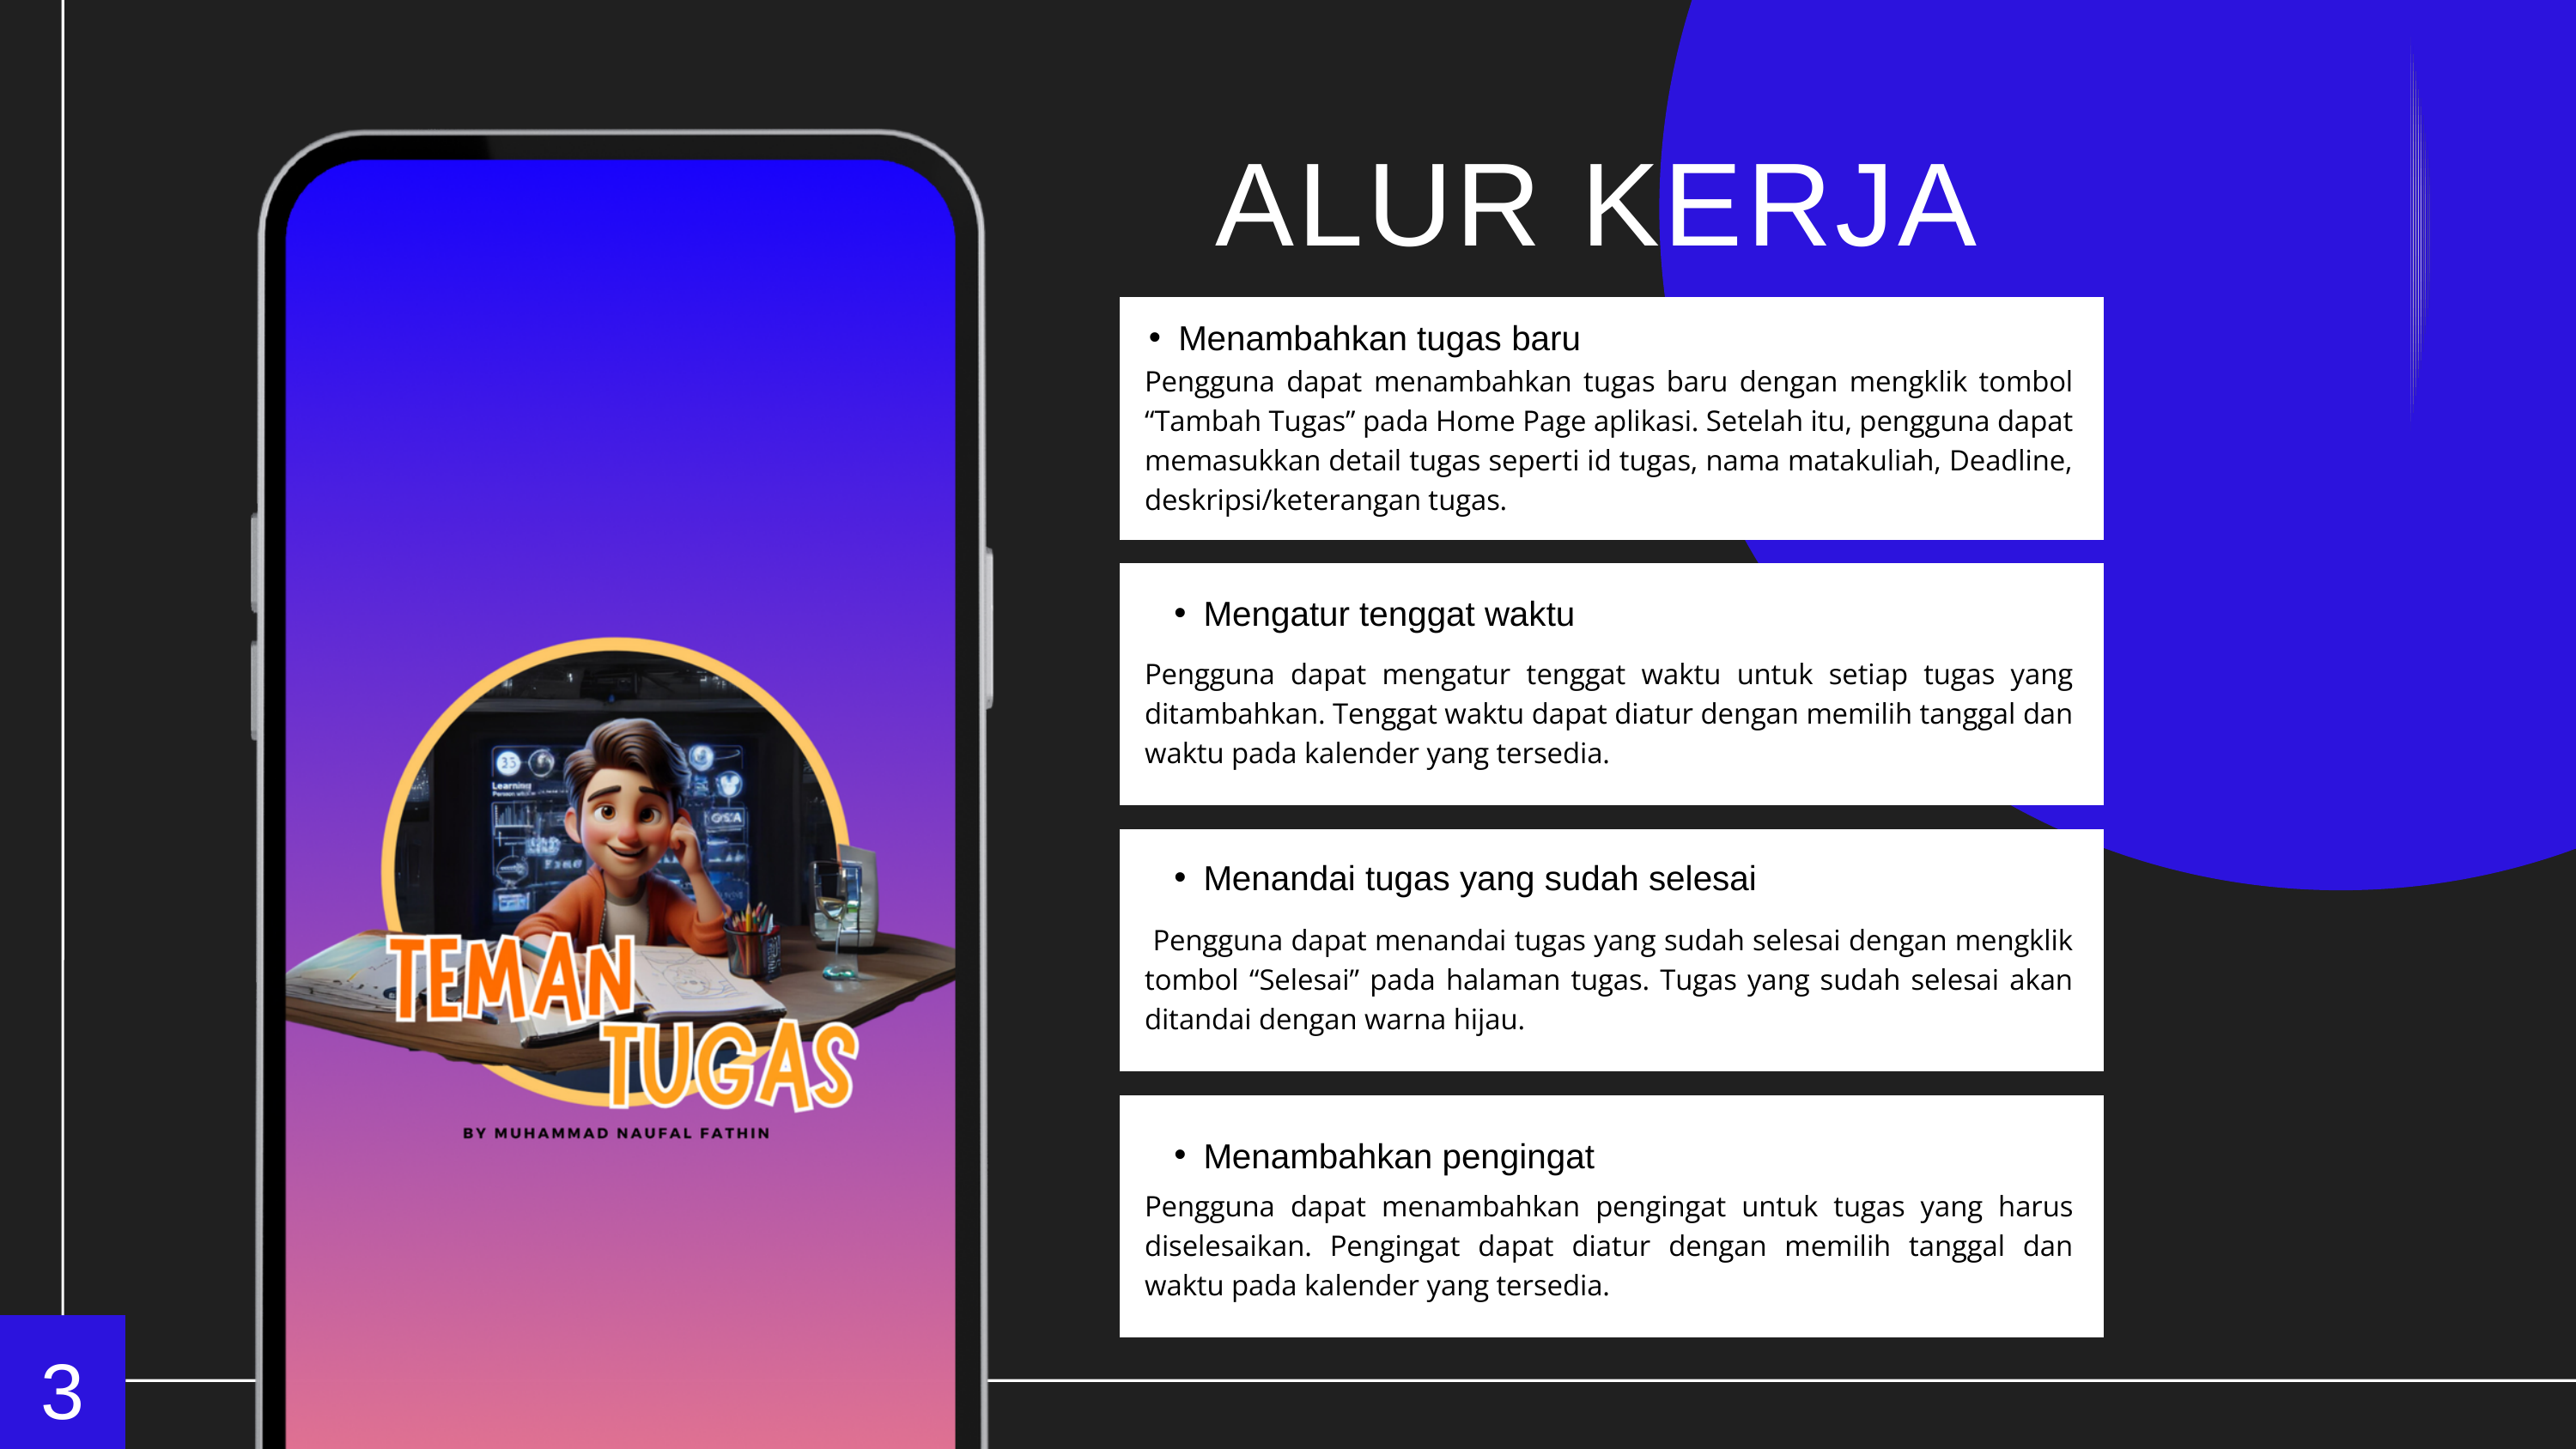

ALUR KERJA

Menambahkan tugas baru
Pengguna dapat menambahkan tugas baru dengan mengklik tombol “Tambah Tugas” pada Home Page aplikasi. Setelah itu, pengguna dapat memasukkan detail tugas seperti id tugas, nama matakuliah, Deadline, deskripsi/keterangan tugas.

Mengatur tenggat waktu
Pengguna dapat mengatur tenggat waktu untuk setiap tugas yang ditambahkan. Tenggat waktu dapat diatur dengan memilih tanggal dan waktu pada kalender yang tersedia.

Menandai tugas yang sudah selesai
 Pengguna dapat menandai tugas yang sudah selesai dengan mengklik tombol “Selesai” pada halaman tugas. Tugas yang sudah selesai akan ditandai dengan warna hijau.

Menambahkan pengingat
Pengguna dapat menambahkan pengingat untuk tugas yang harus diselesaikan. Pengingat dapat diatur dengan memilih tanggal dan waktu pada kalender yang tersedia.

3